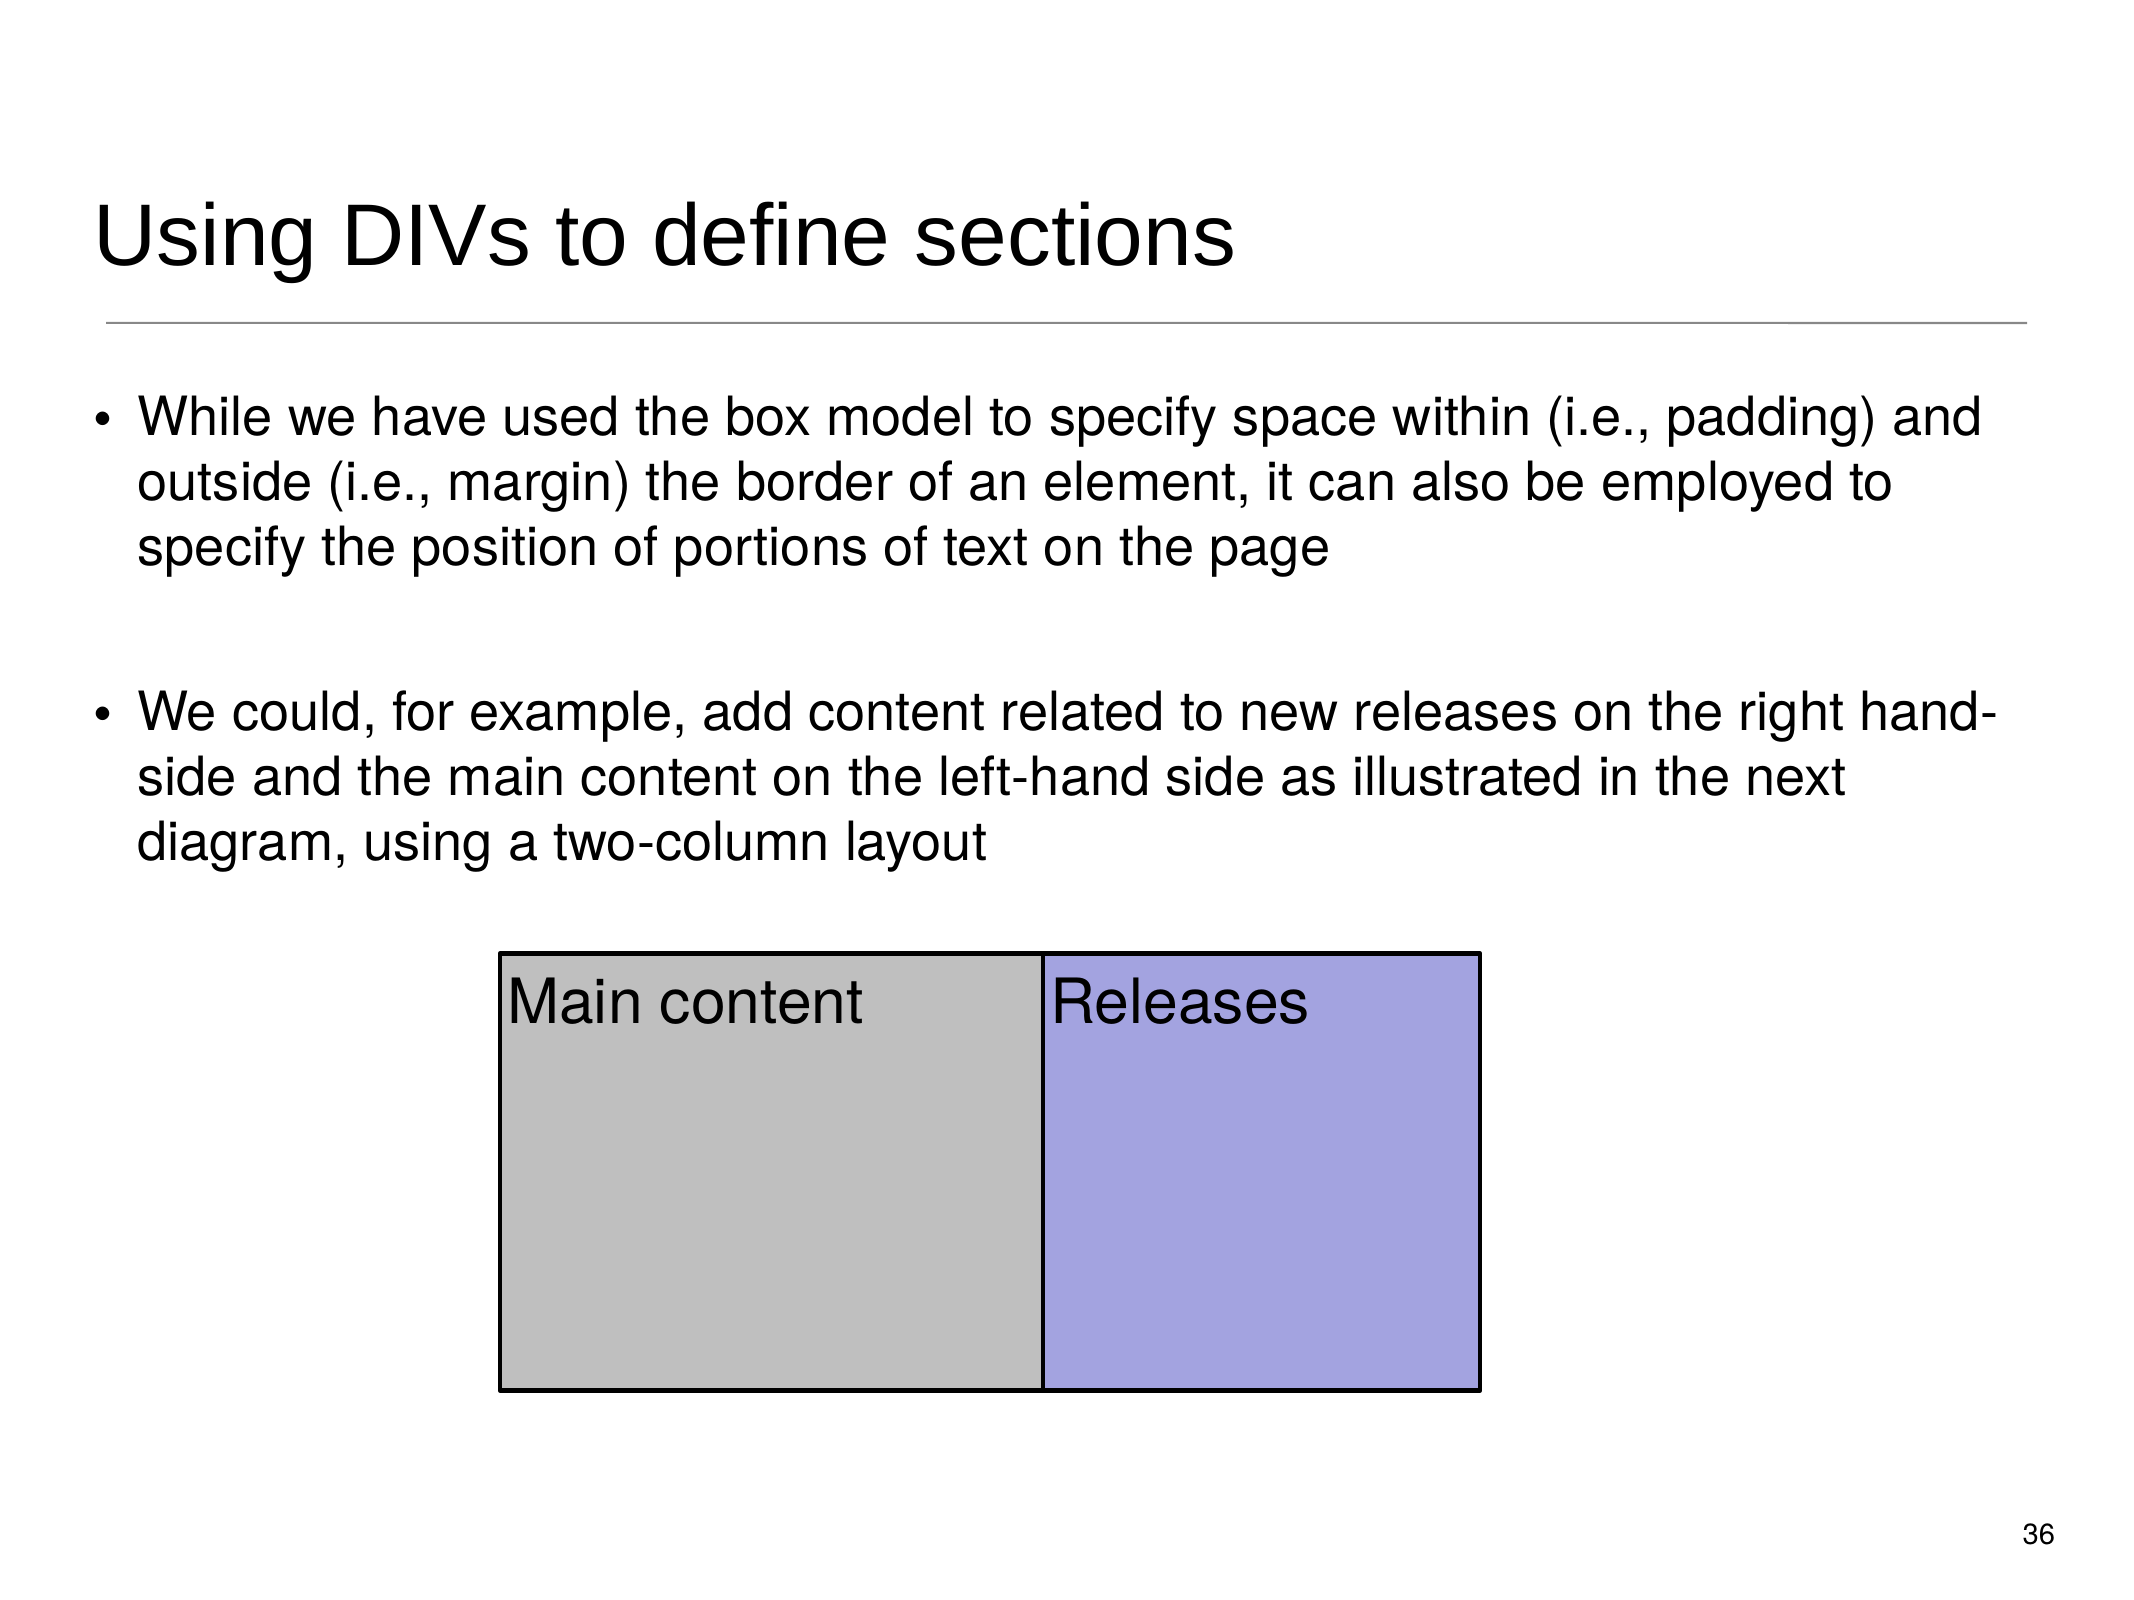

Using DIVs to define sections
While we have used the box model to specify space within (i.e., padding) and outside (i.e., margin) the border of an element, it can also be employed to specify the position of portions of text on the page
We could, for example, add content related to new releases on the right hand-side and the main content on the left-hand side as illustrated in the next diagram, using a two-column layout

Main content

Releases

36